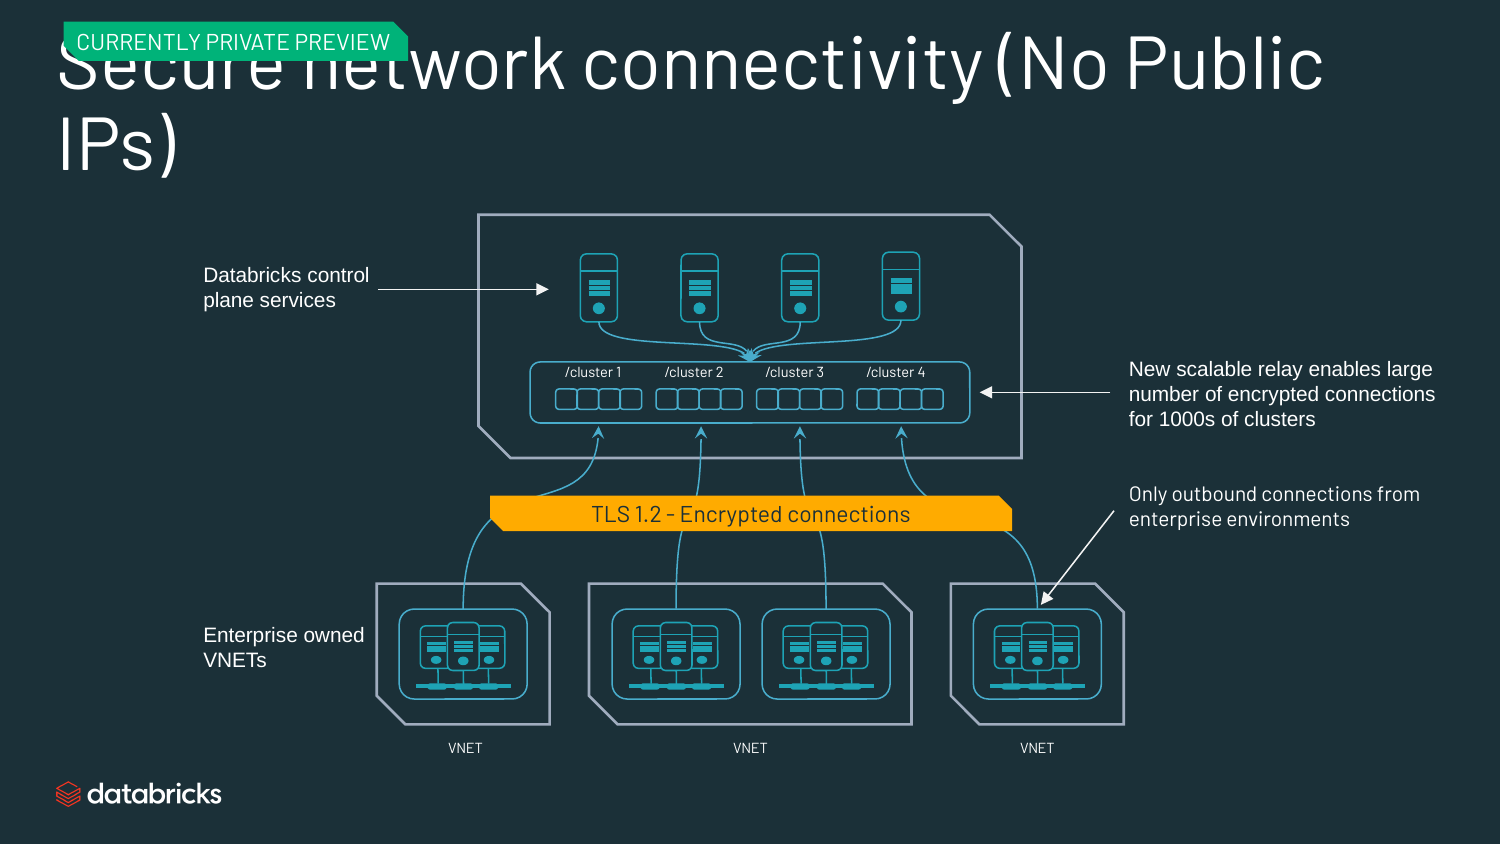

CURRENTLY PRIVATE PREVIEW
# Secure network connectivity (No Public IPs)

Databricks control plane services

New scalable relay enables large number of encrypted connections for 1000s of clusters
/cluster 1
/cluster 2
/cluster 3
/cluster 4

Only outbound connections from enterprise environments
TLS 1.2 - Encrypted connections

Enterprise owned VNETs

VNET
VNET
VNET